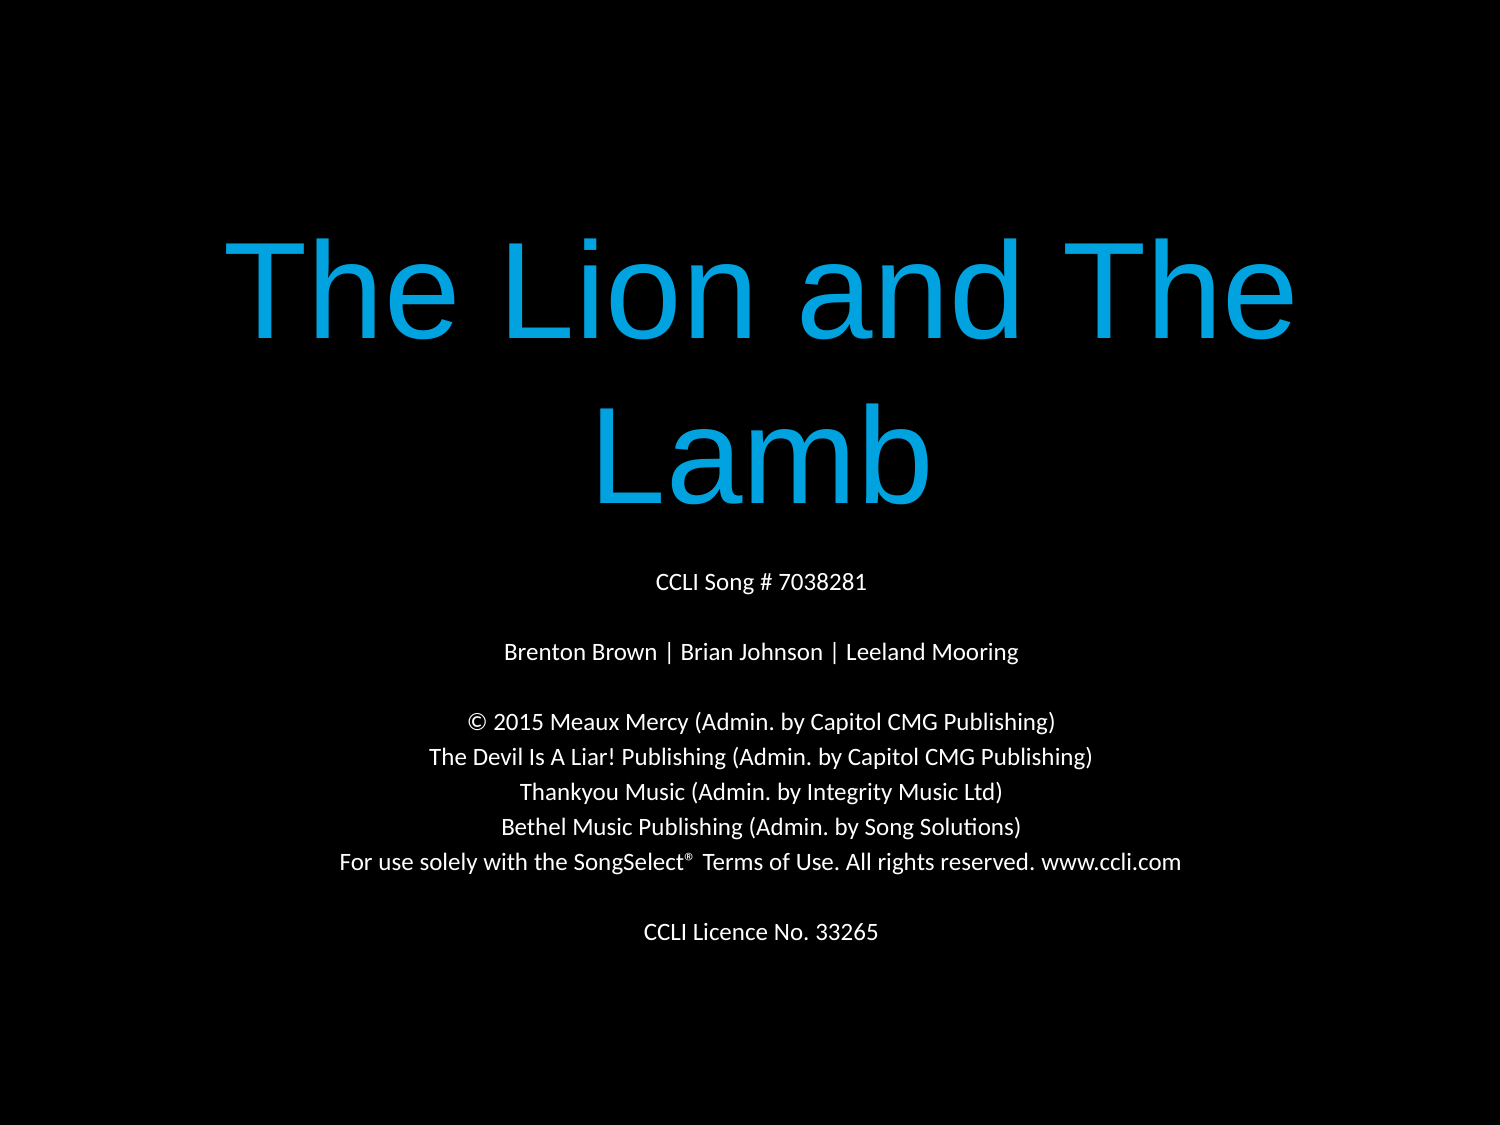

The Lion and The Lamb
CCLI Song # 7038281

Brenton Brown | Brian Johnson | Leeland Mooring

© 2015 Meaux Mercy (Admin. by Capitol CMG Publishing)
The Devil Is A Liar! Publishing (Admin. by Capitol CMG Publishing)
Thankyou Music (Admin. by Integrity Music Ltd)
Bethel Music Publishing (Admin. by Song Solutions)
For use solely with the SongSelect® Terms of Use. All rights reserved. www.ccli.com

CCLI Licence No. 33265